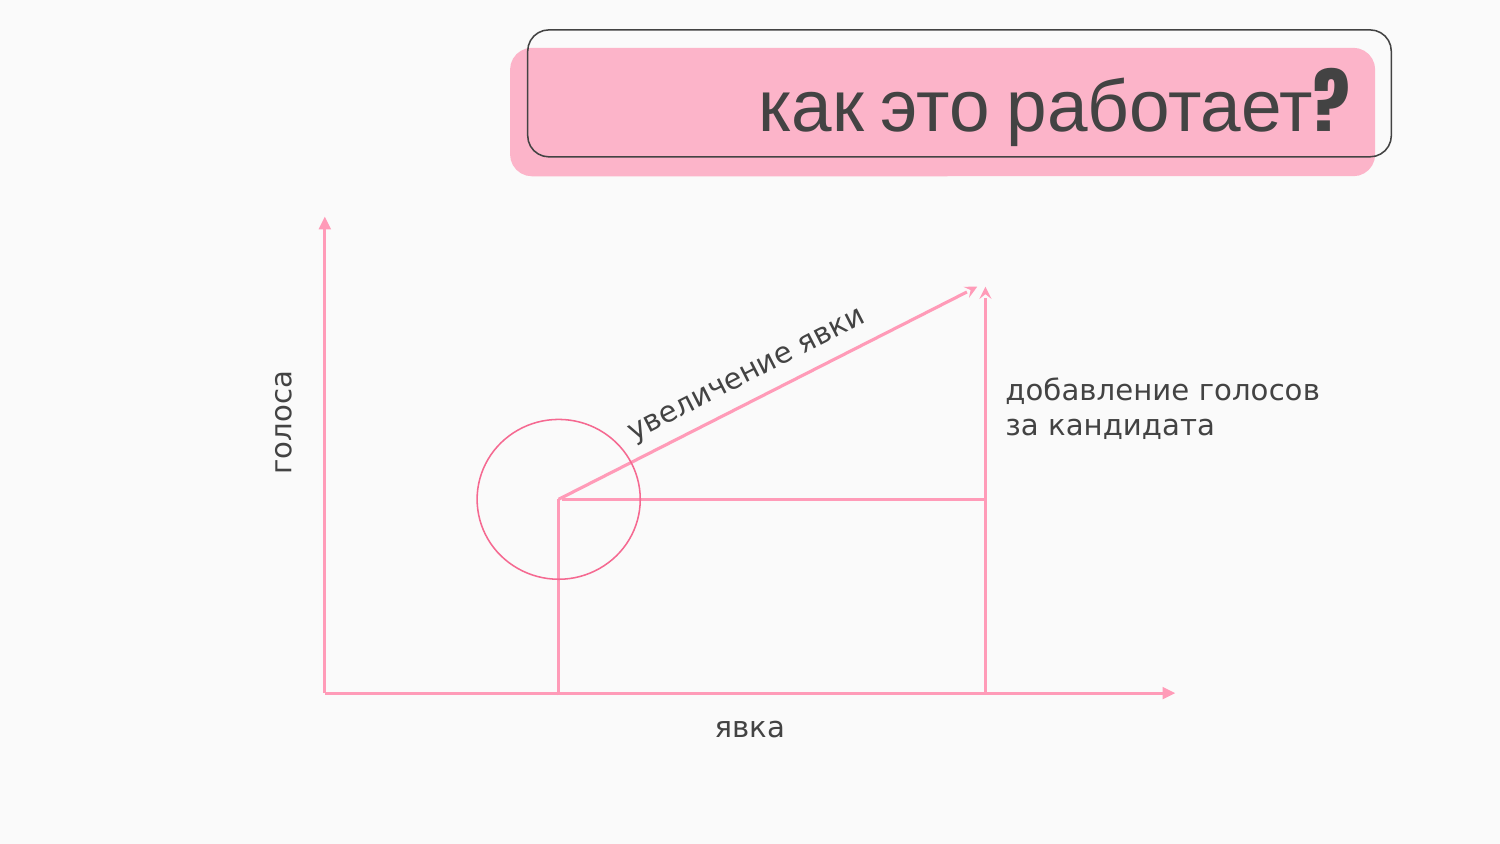

# как это работает?
увеличение явки
добавление голосов за кандидата
голоса

явка